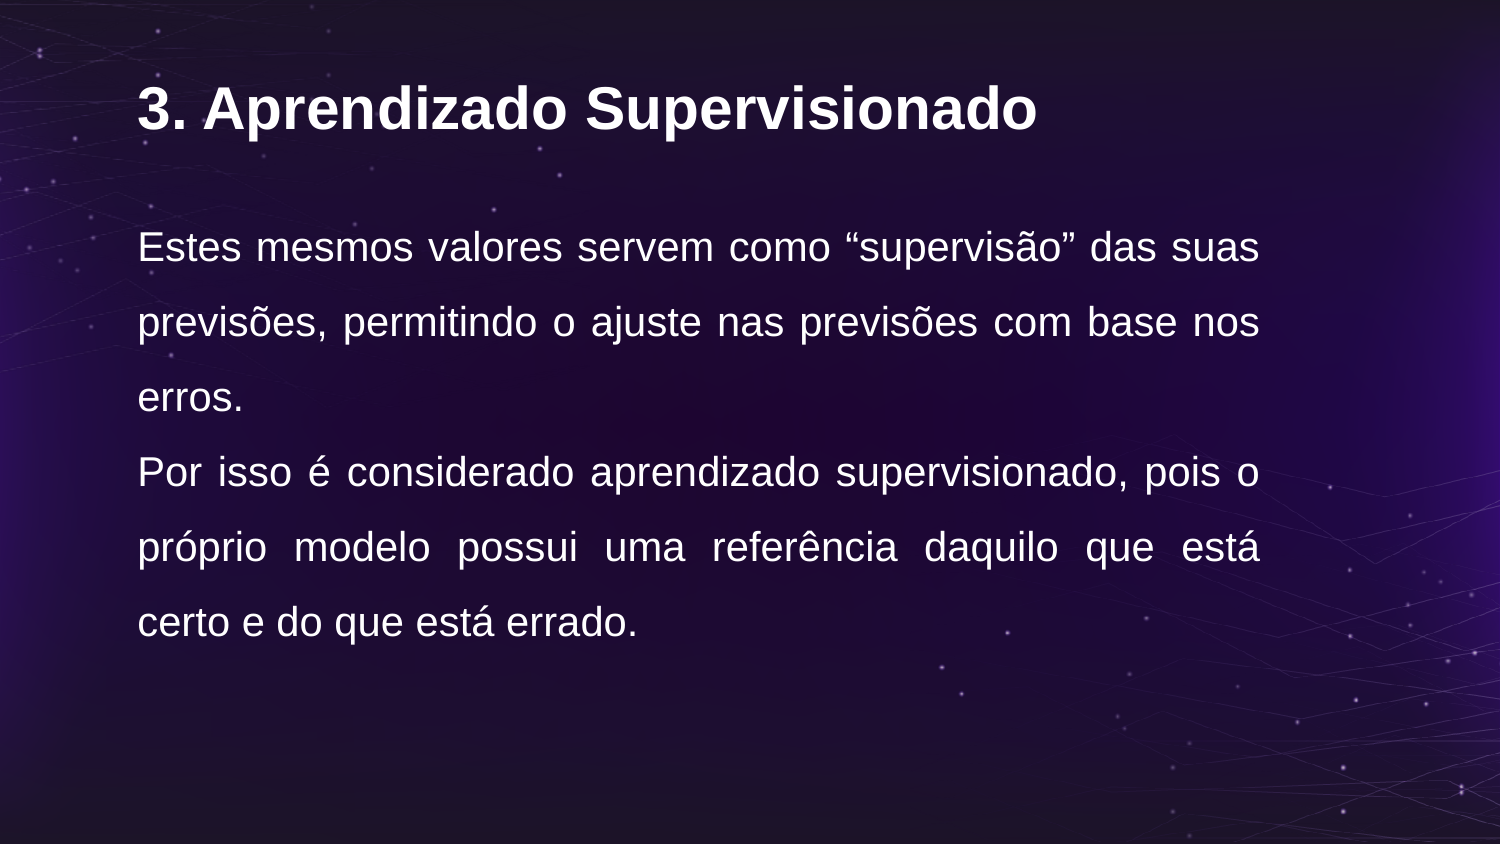

3. Aprendizado Supervisionado
Estes mesmos valores servem como “supervisão” das suas previsões, permitindo o ajuste nas previsões com base nos erros.
Por isso é considerado aprendizado supervisionado, pois o próprio modelo possui uma referência daquilo que está certo e do que está errado.